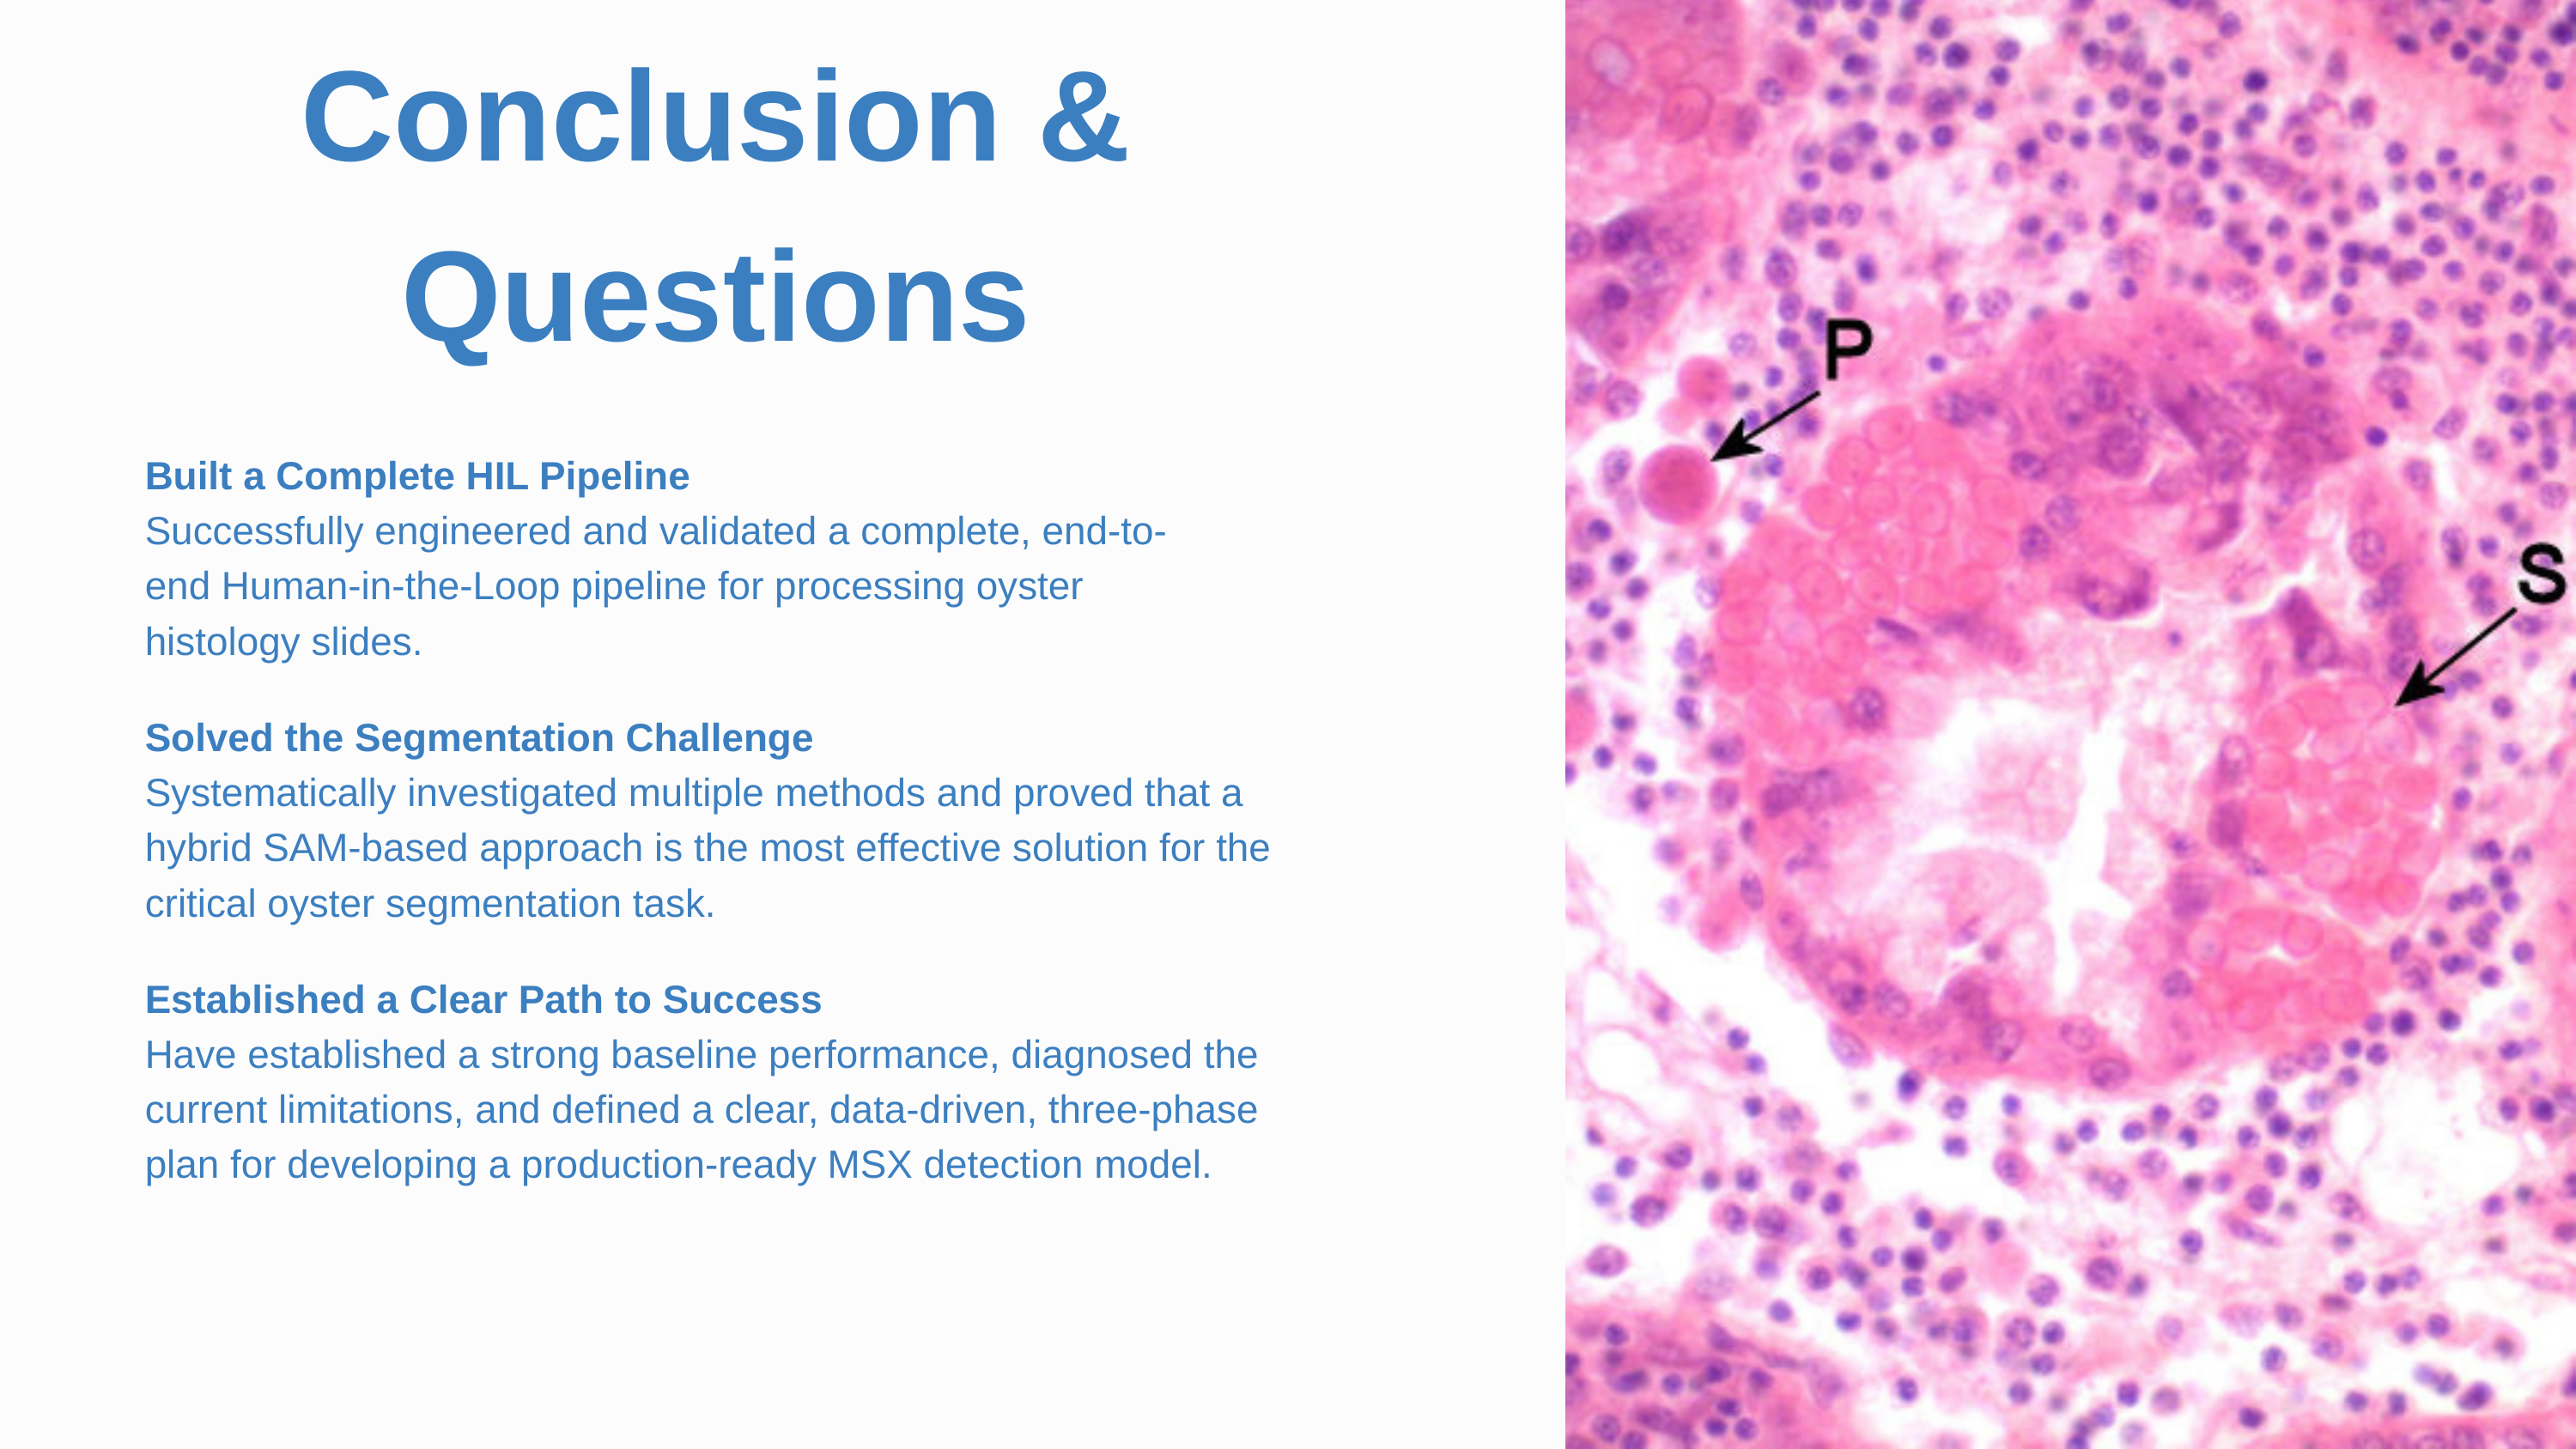

Conclusion & Questions
Built a Complete HIL Pipeline
Successfully engineered and validated a complete, end-to-end Human-in-the-Loop pipeline for processing oyster histology slides.
Solved the Segmentation Challenge
Systematically investigated multiple methods and proved that a hybrid SAM-based approach is the most effective solution for the critical oyster segmentation task.

Established a Clear Path to Success
Have established a strong baseline performance, diagnosed the current limitations, and defined a clear, data-driven, three-phase plan for developing a production-ready MSX detection model.